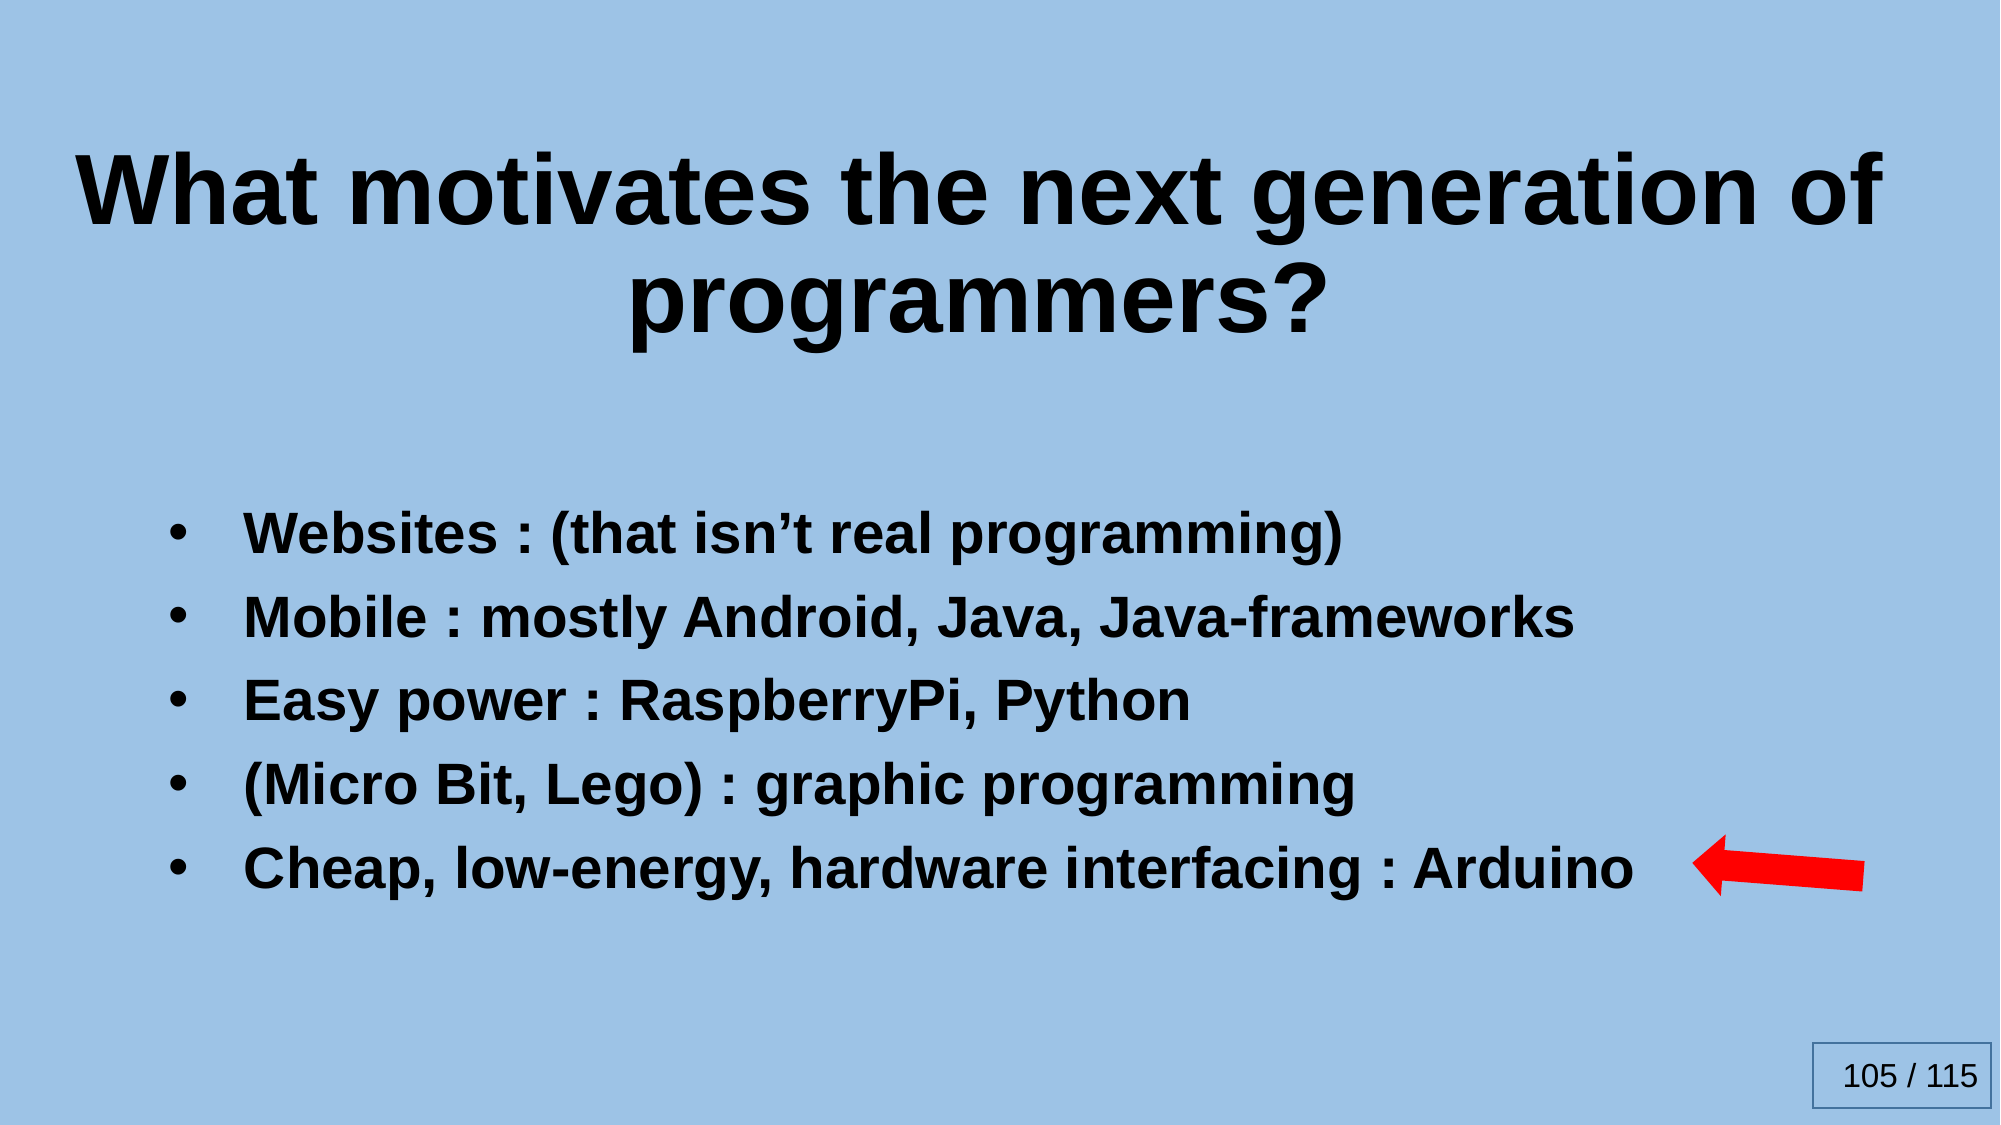

What motivates the next generation of programmers?

Websites : (that isn’t real programming)
Mobile : mostly Android, Java, Java-frameworks
Easy power : RaspberryPi, Python
(Micro Bit, Lego) : graphic programming
Cheap, low-energy, hardware interfacing : Arduino